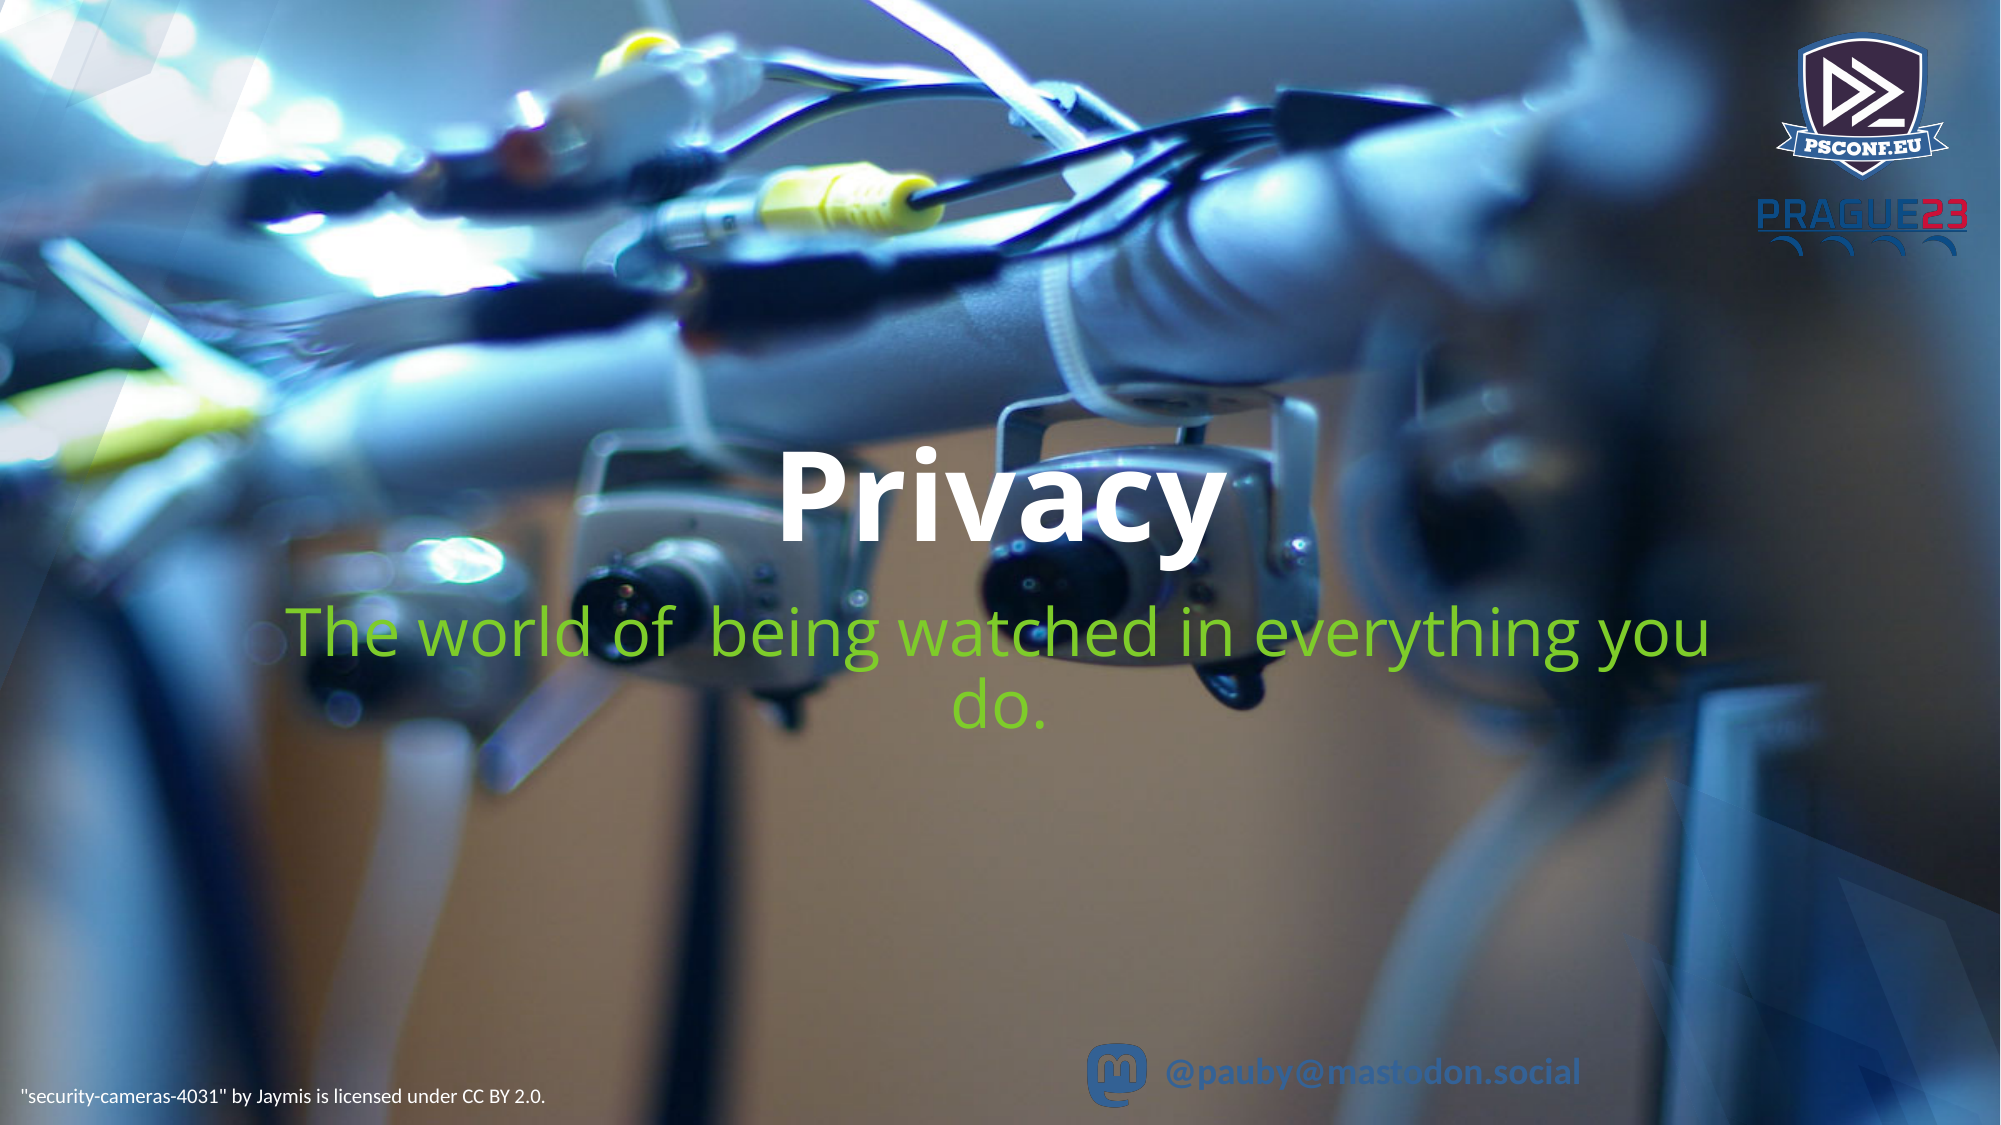

# Privacy
The world of  being watched in everything you do.
"security-cameras-4031" by Jaymis is licensed under CC BY 2.0.